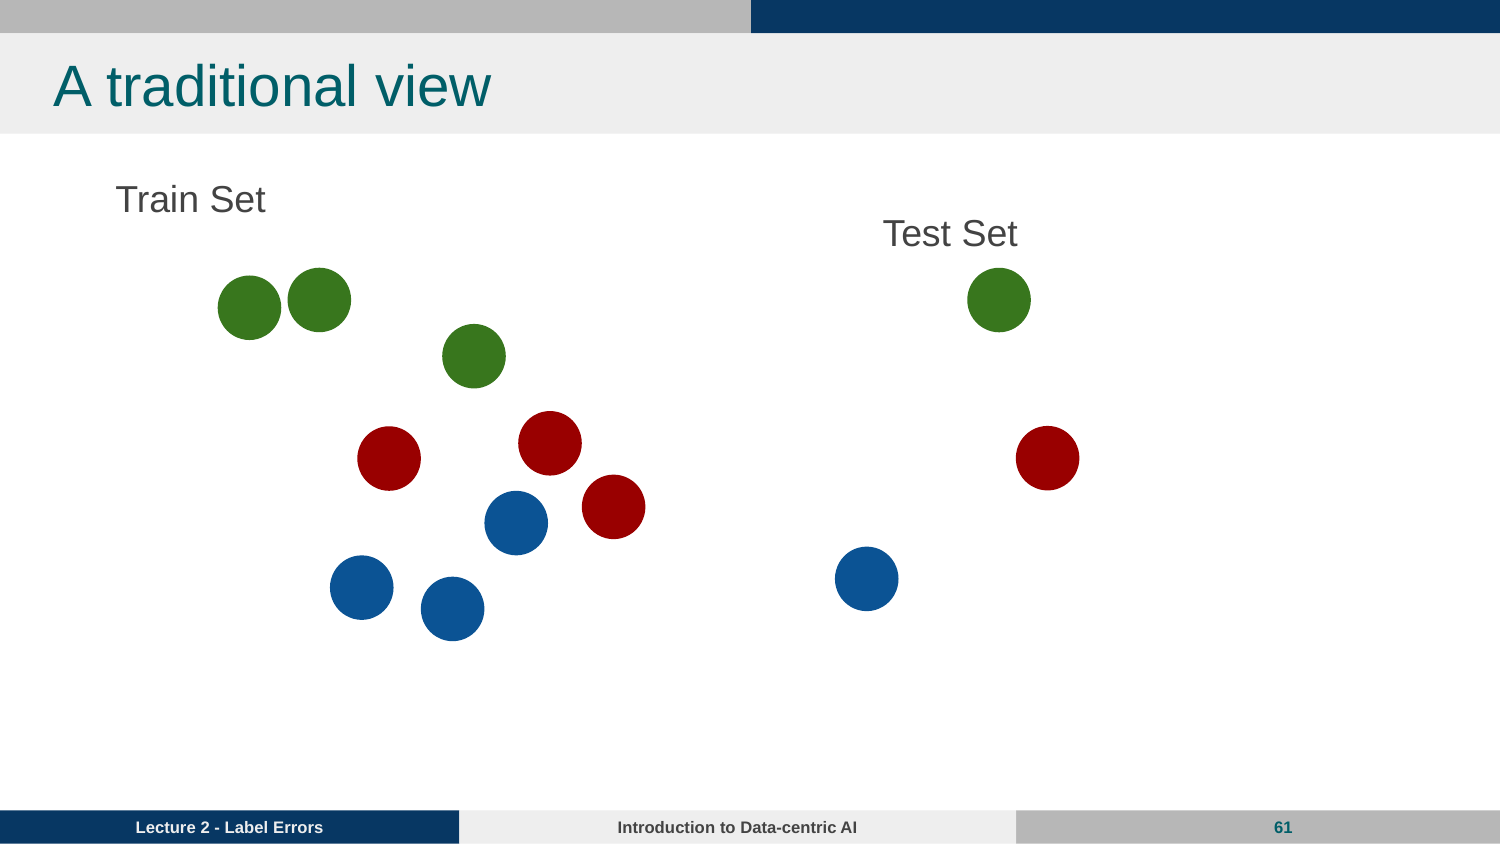

# A traditional view
       Train Set
       Test Set

61